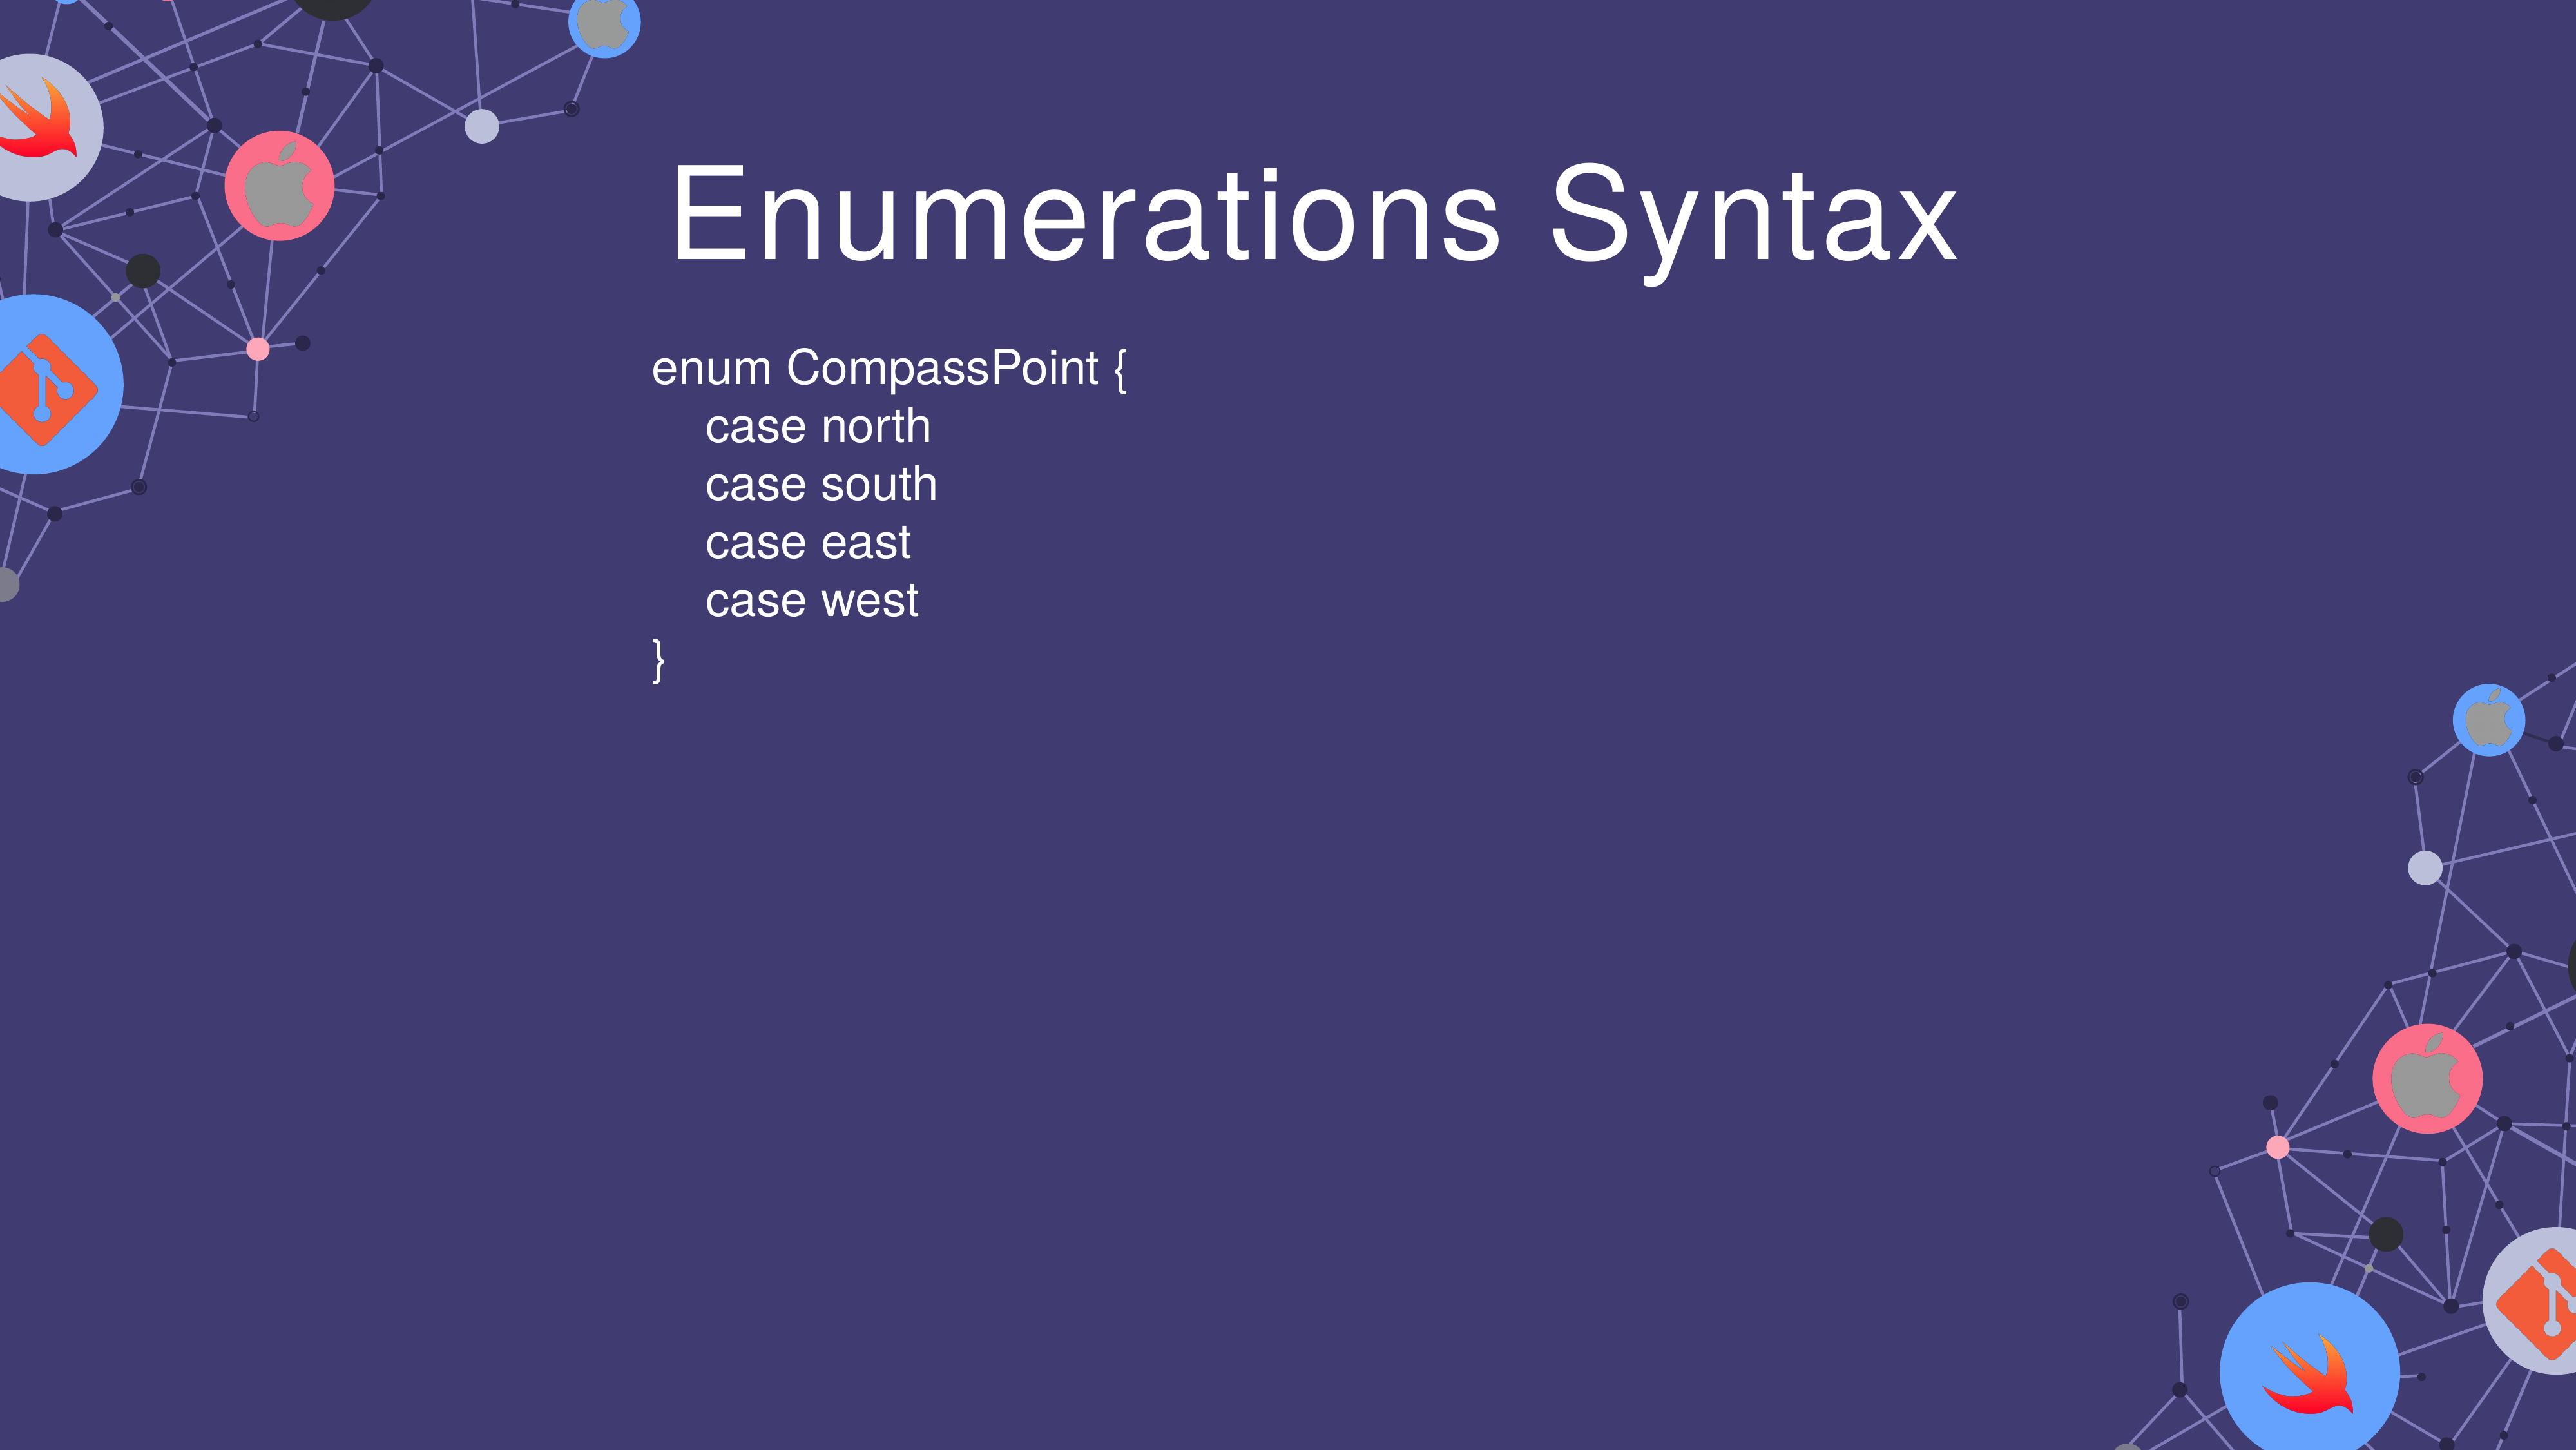

Enumerations Syntax
enum CompassPoint {
    case north
    case south
    case east
    case west
}